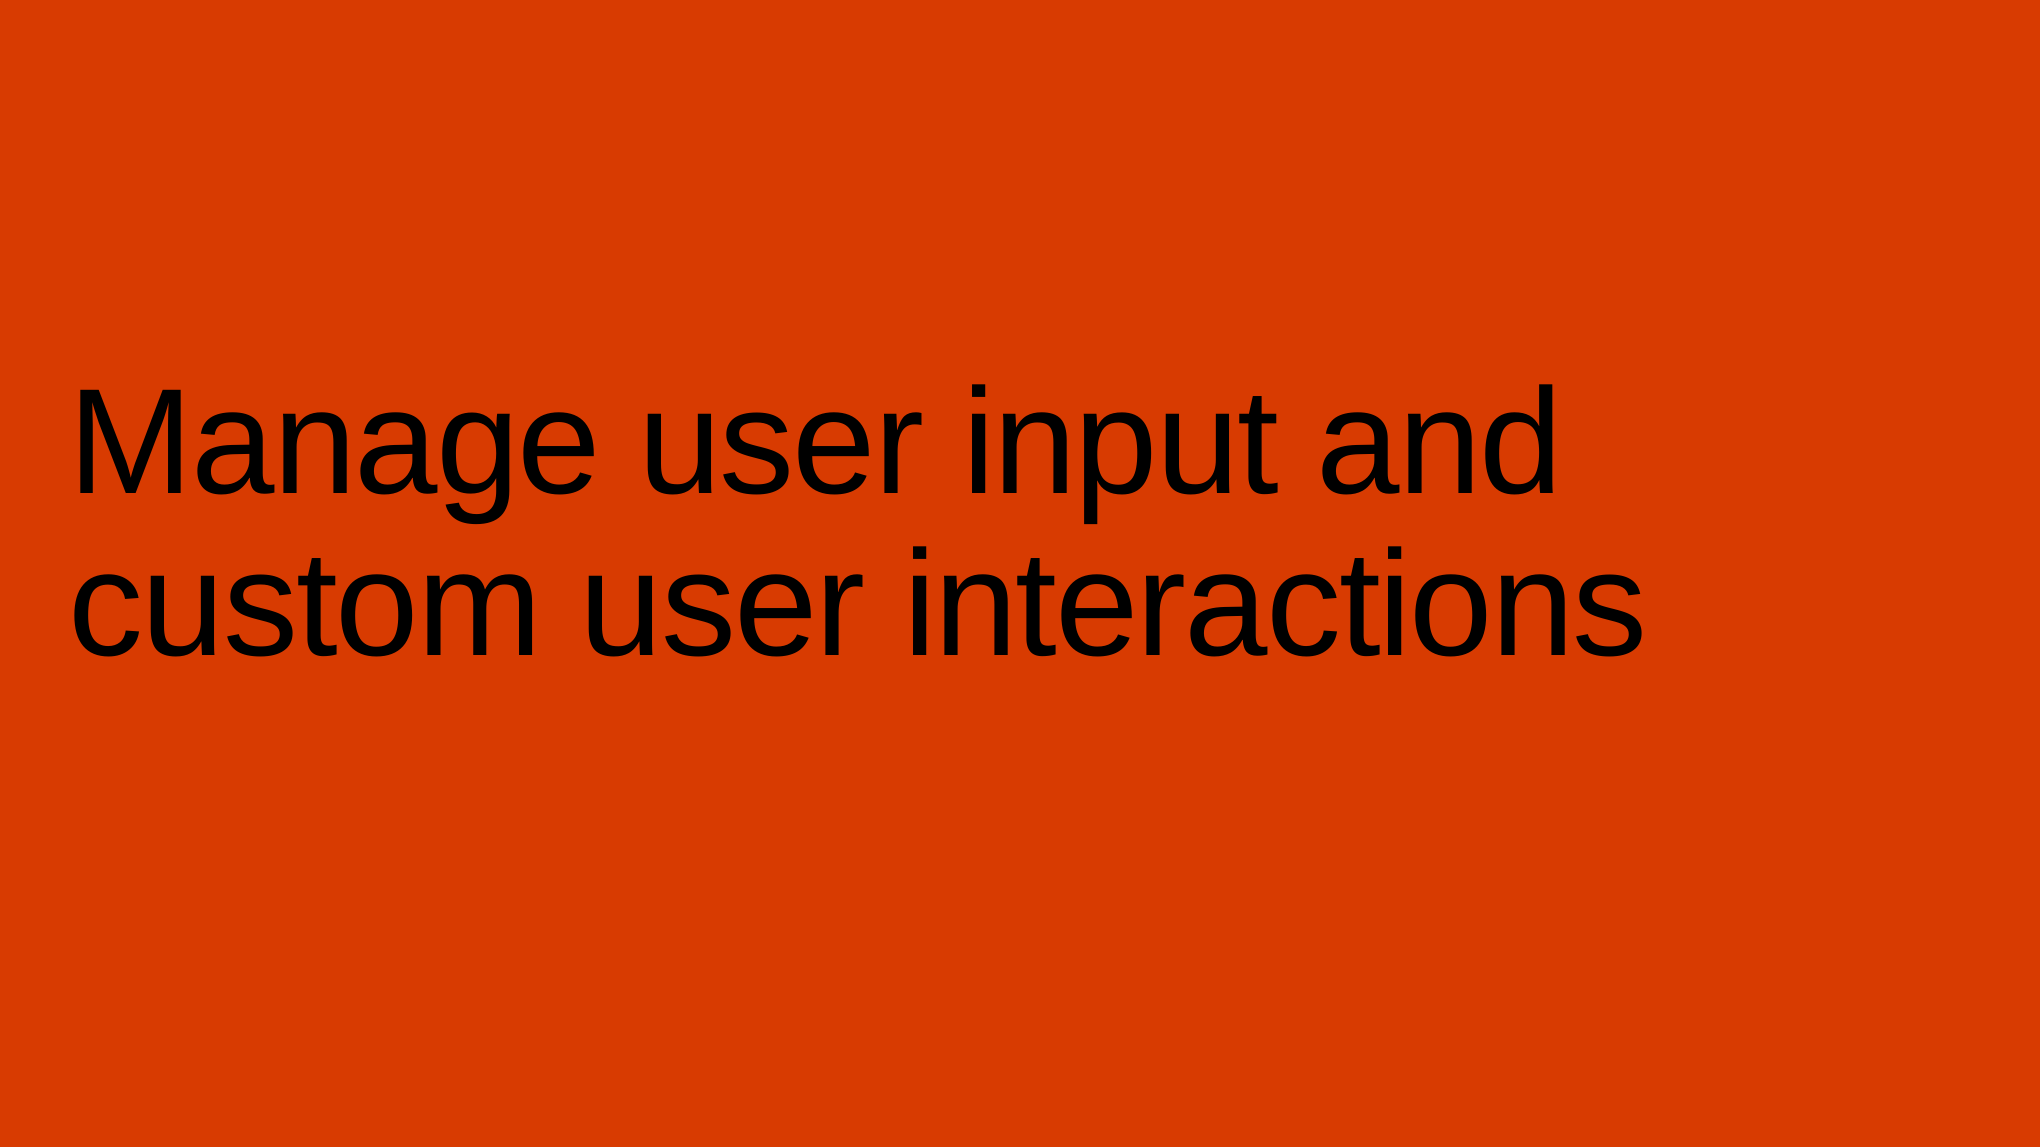

# Manage user input and custom user interactions